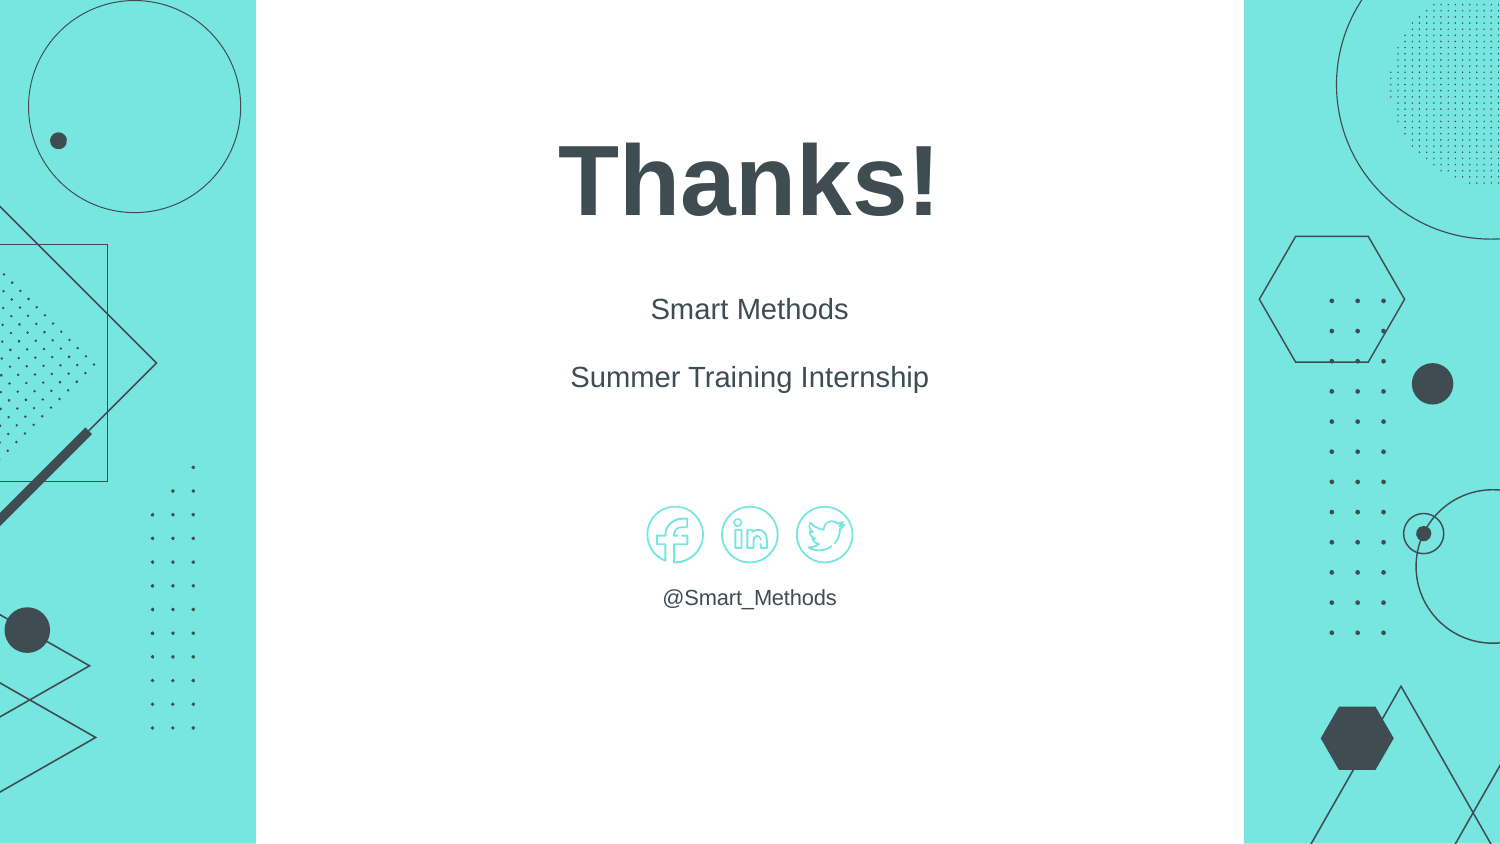

# Thanks!
Smart Methods
Summer Training Internship

@Smart_Methods

Please keep this slide for attribution.